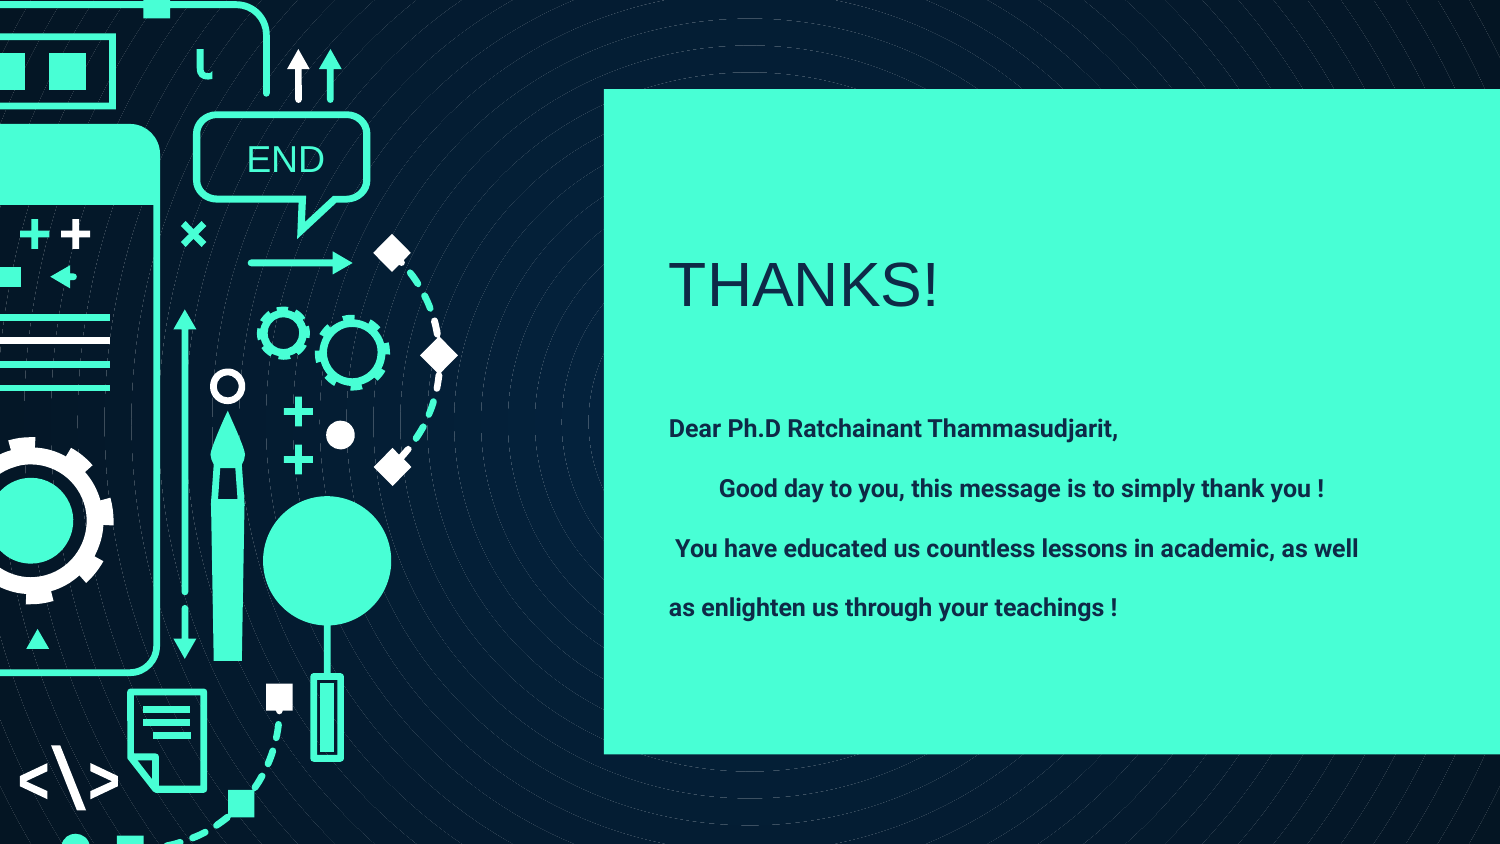

END
# THANKS!
Dear Ph.D Ratchainant Thammasudjarit,

        Good day to you, this message is to simply thank you !

 You have educated us countless lessons in academic, as well

as enlighten us through your teachings !